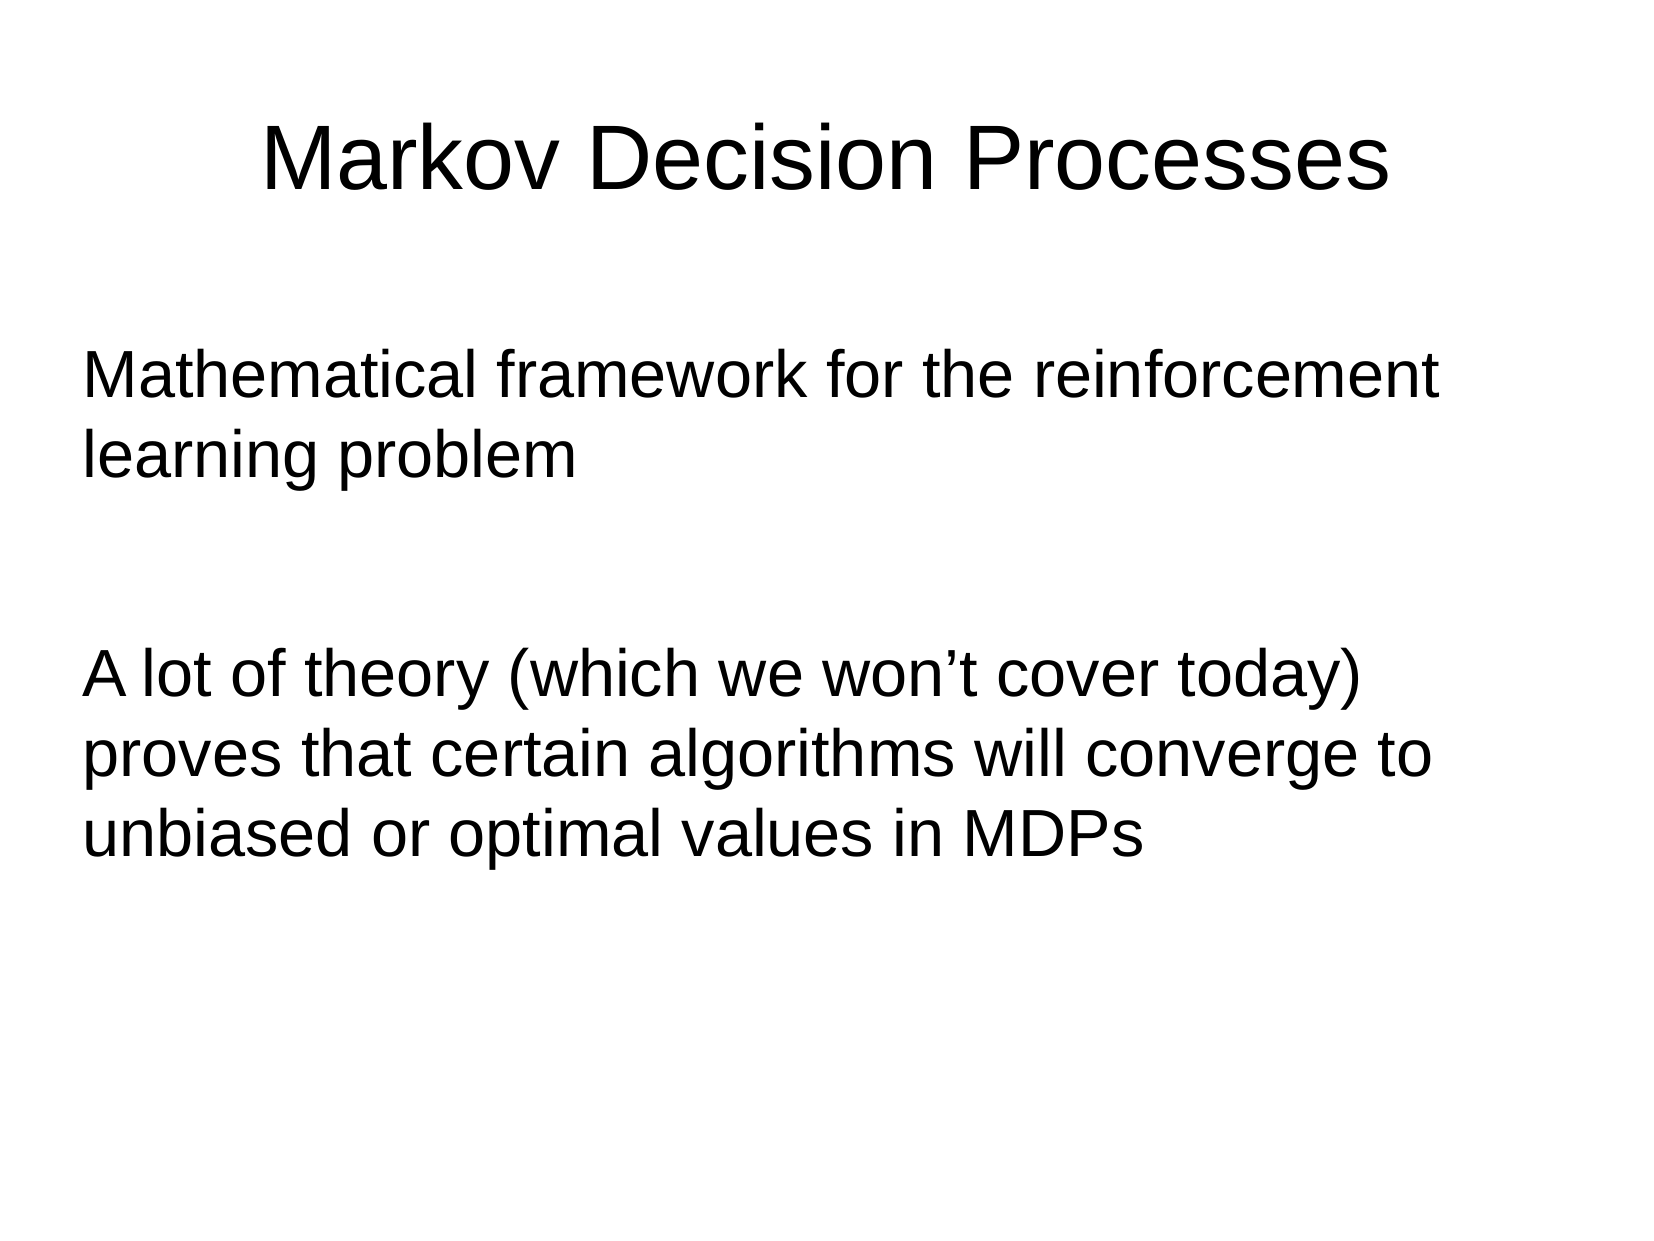

Markov Decision Processes
Mathematical framework for the reinforcement learning problem

A lot of theory (which we won’t cover today) proves that certain algorithms will converge to unbiased or optimal values in MDPs